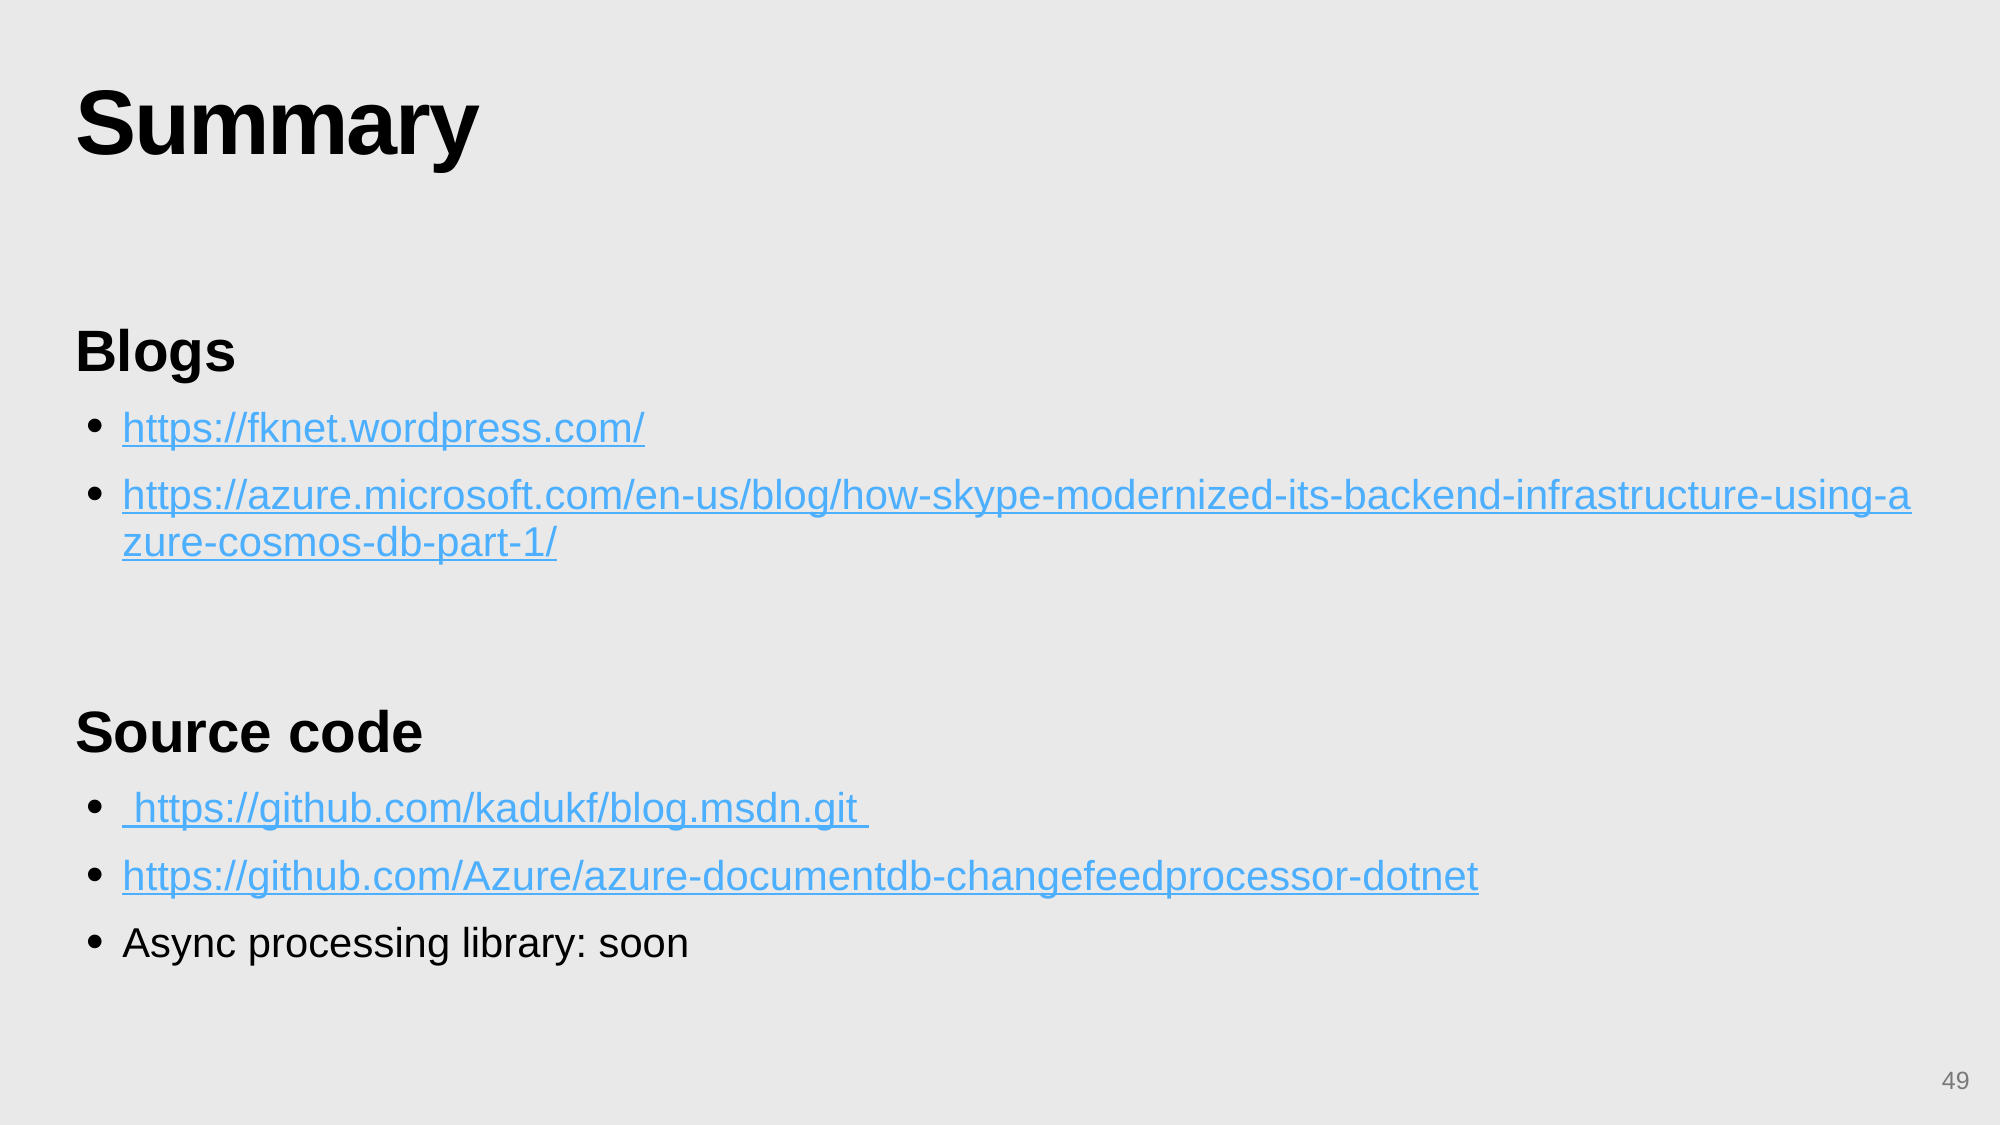

# Summary
Blogs
https://fknet.wordpress.com/
https://azure.microsoft.com/en-us/blog/how-skype-modernized-its-backend-infrastructure-using-azure-cosmos-db-part-1/

Source code
 https://github.com/kadukf/blog.msdn.git
https://github.com/Azure/azure-documentdb-changefeedprocessor-dotnet
Async processing library: soon
49